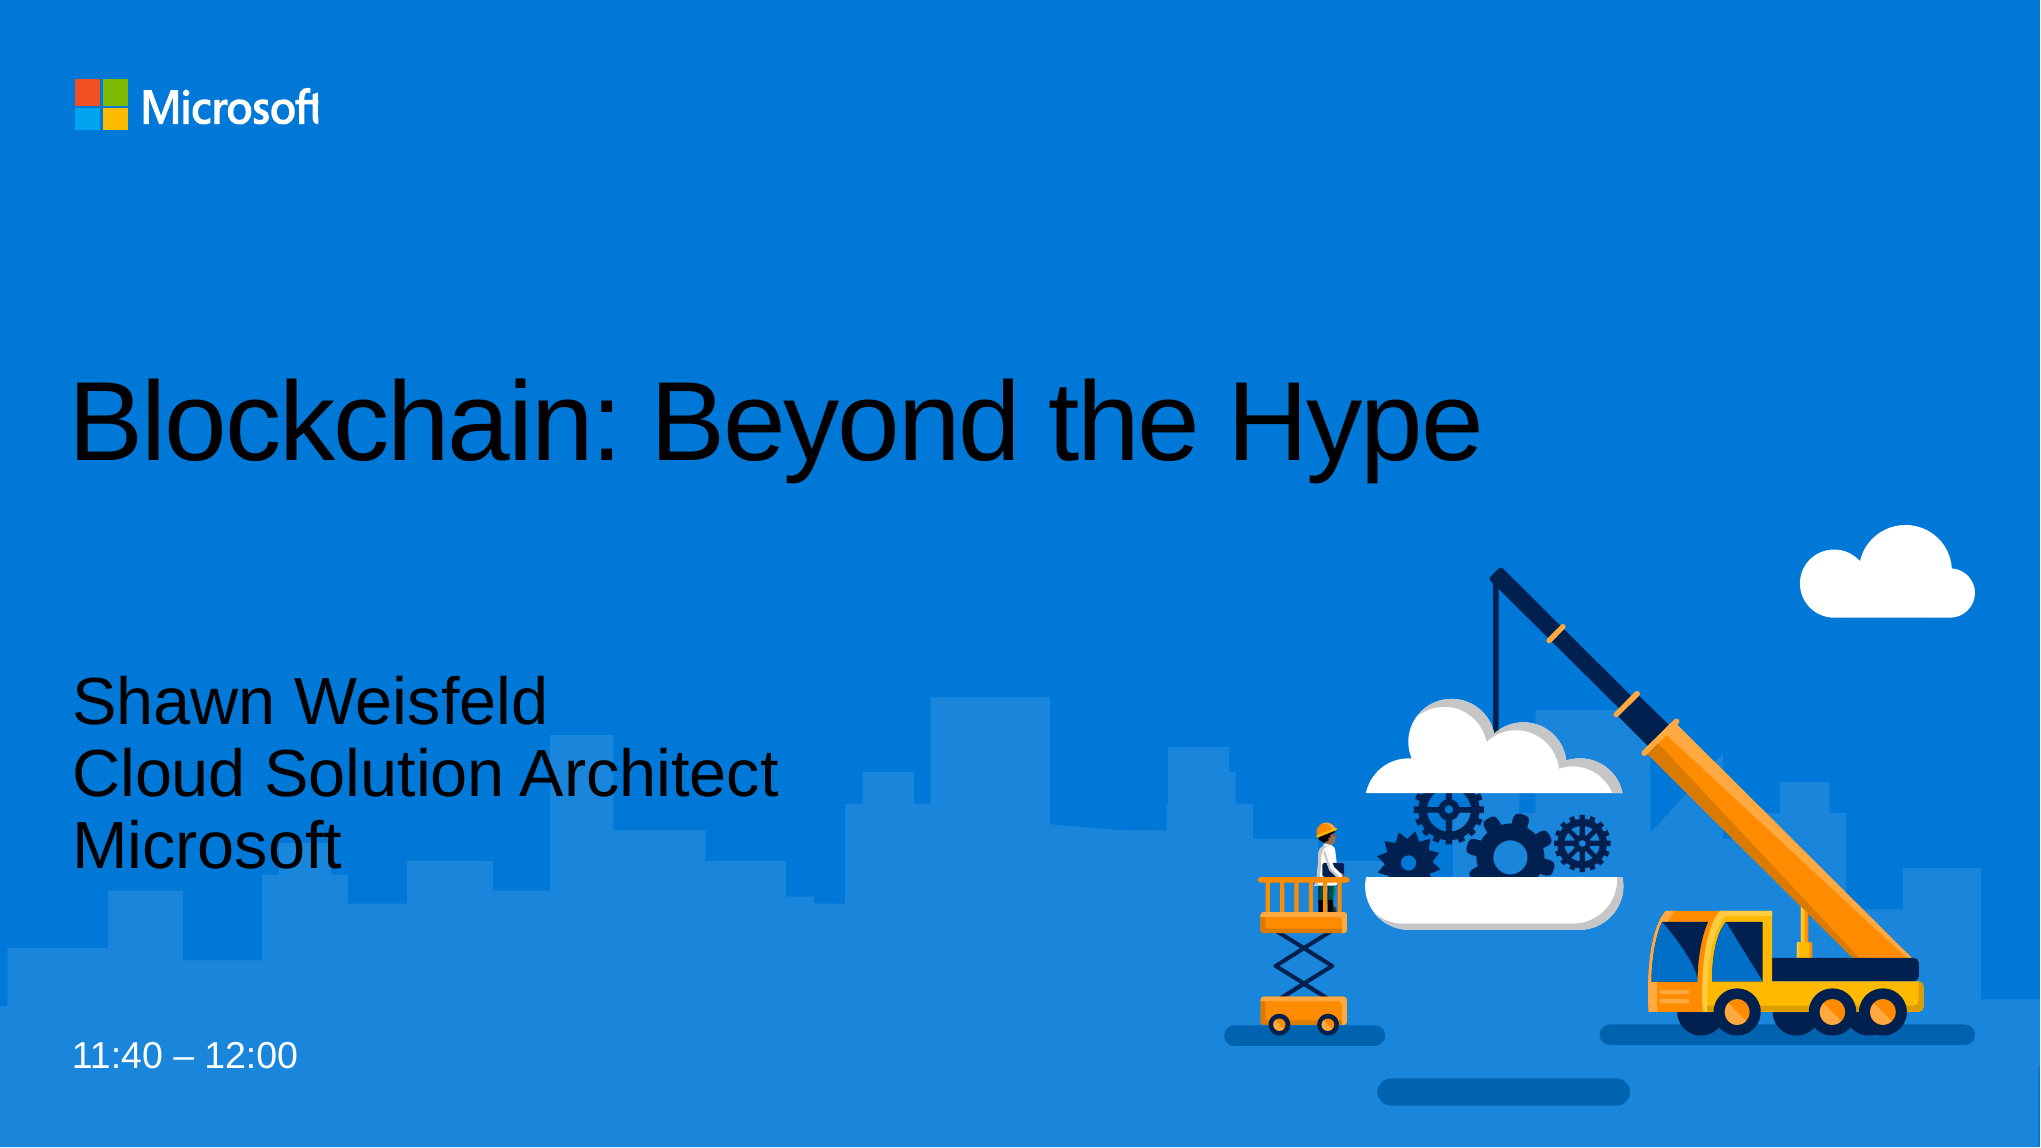

# Blockchain: Beyond the Hype
Shawn Weisfeld
Cloud Solution Architect
Microsoft
11:40 – 12:00